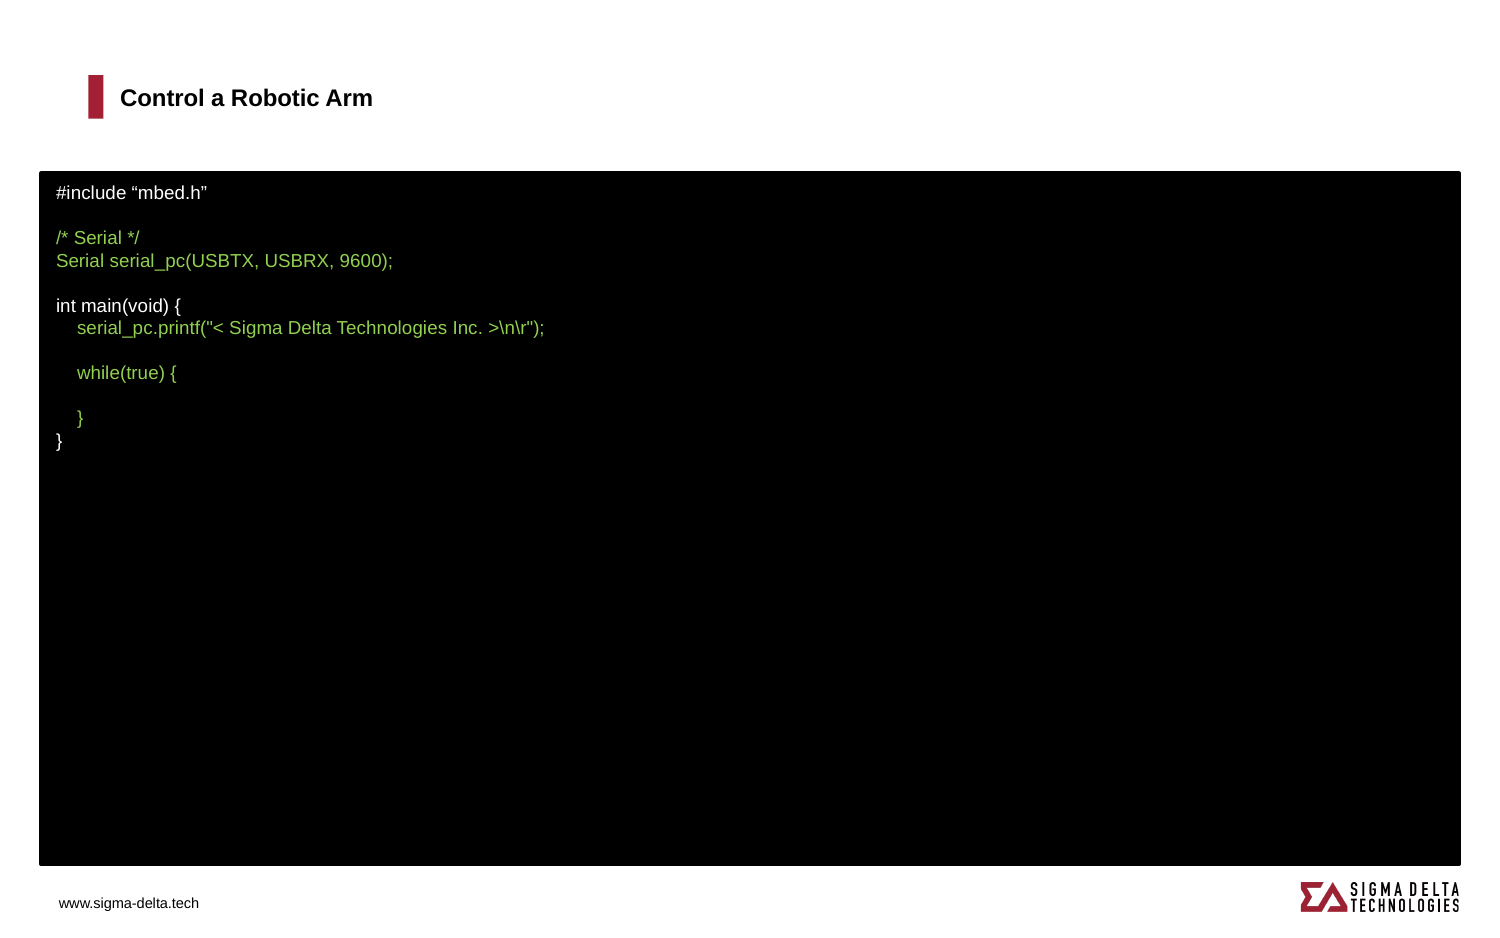

# Control a Robotic Arm
#include “mbed.h”

/* Serial */
Serial serial_pc(USBTX, USBRX, 9600);

int main(void) {
    serial_pc.printf("< Sigma Delta Technologies Inc. >\n\r");

    while(true) {

    }
}